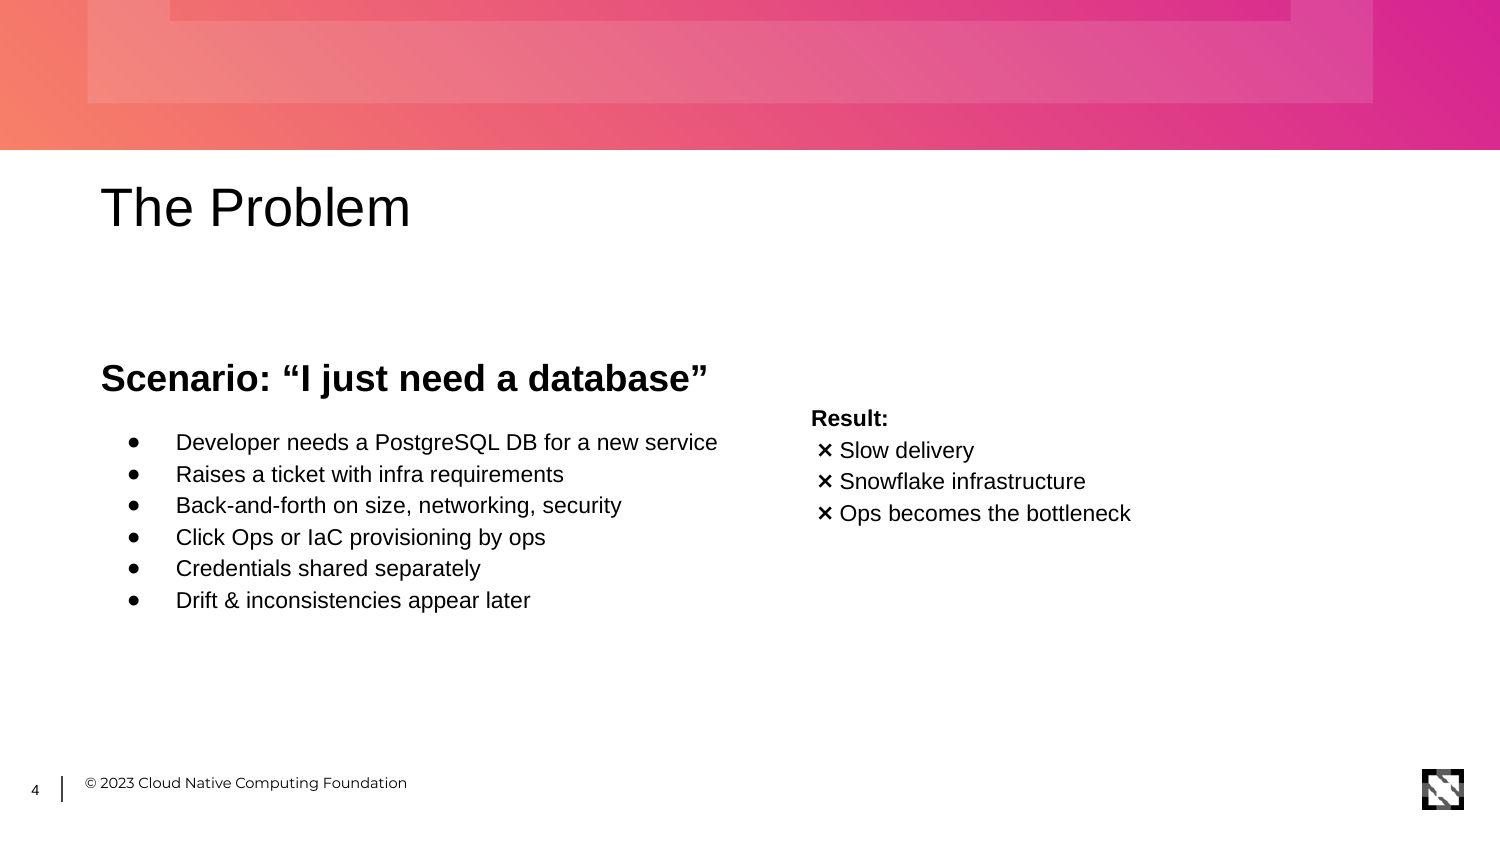

# The Problem

Scenario: “I just need a database”
Developer needs a PostgreSQL DB for a new service
Raises a ticket with infra requirements
Back-and-forth on size, networking, security
Click Ops or IaC provisioning by ops
Credentials shared separately
Drift & inconsistencies appear later

Result:
 ❌ Slow delivery
 ❌ Snowflake infrastructure
 ❌ Ops becomes the bottleneck